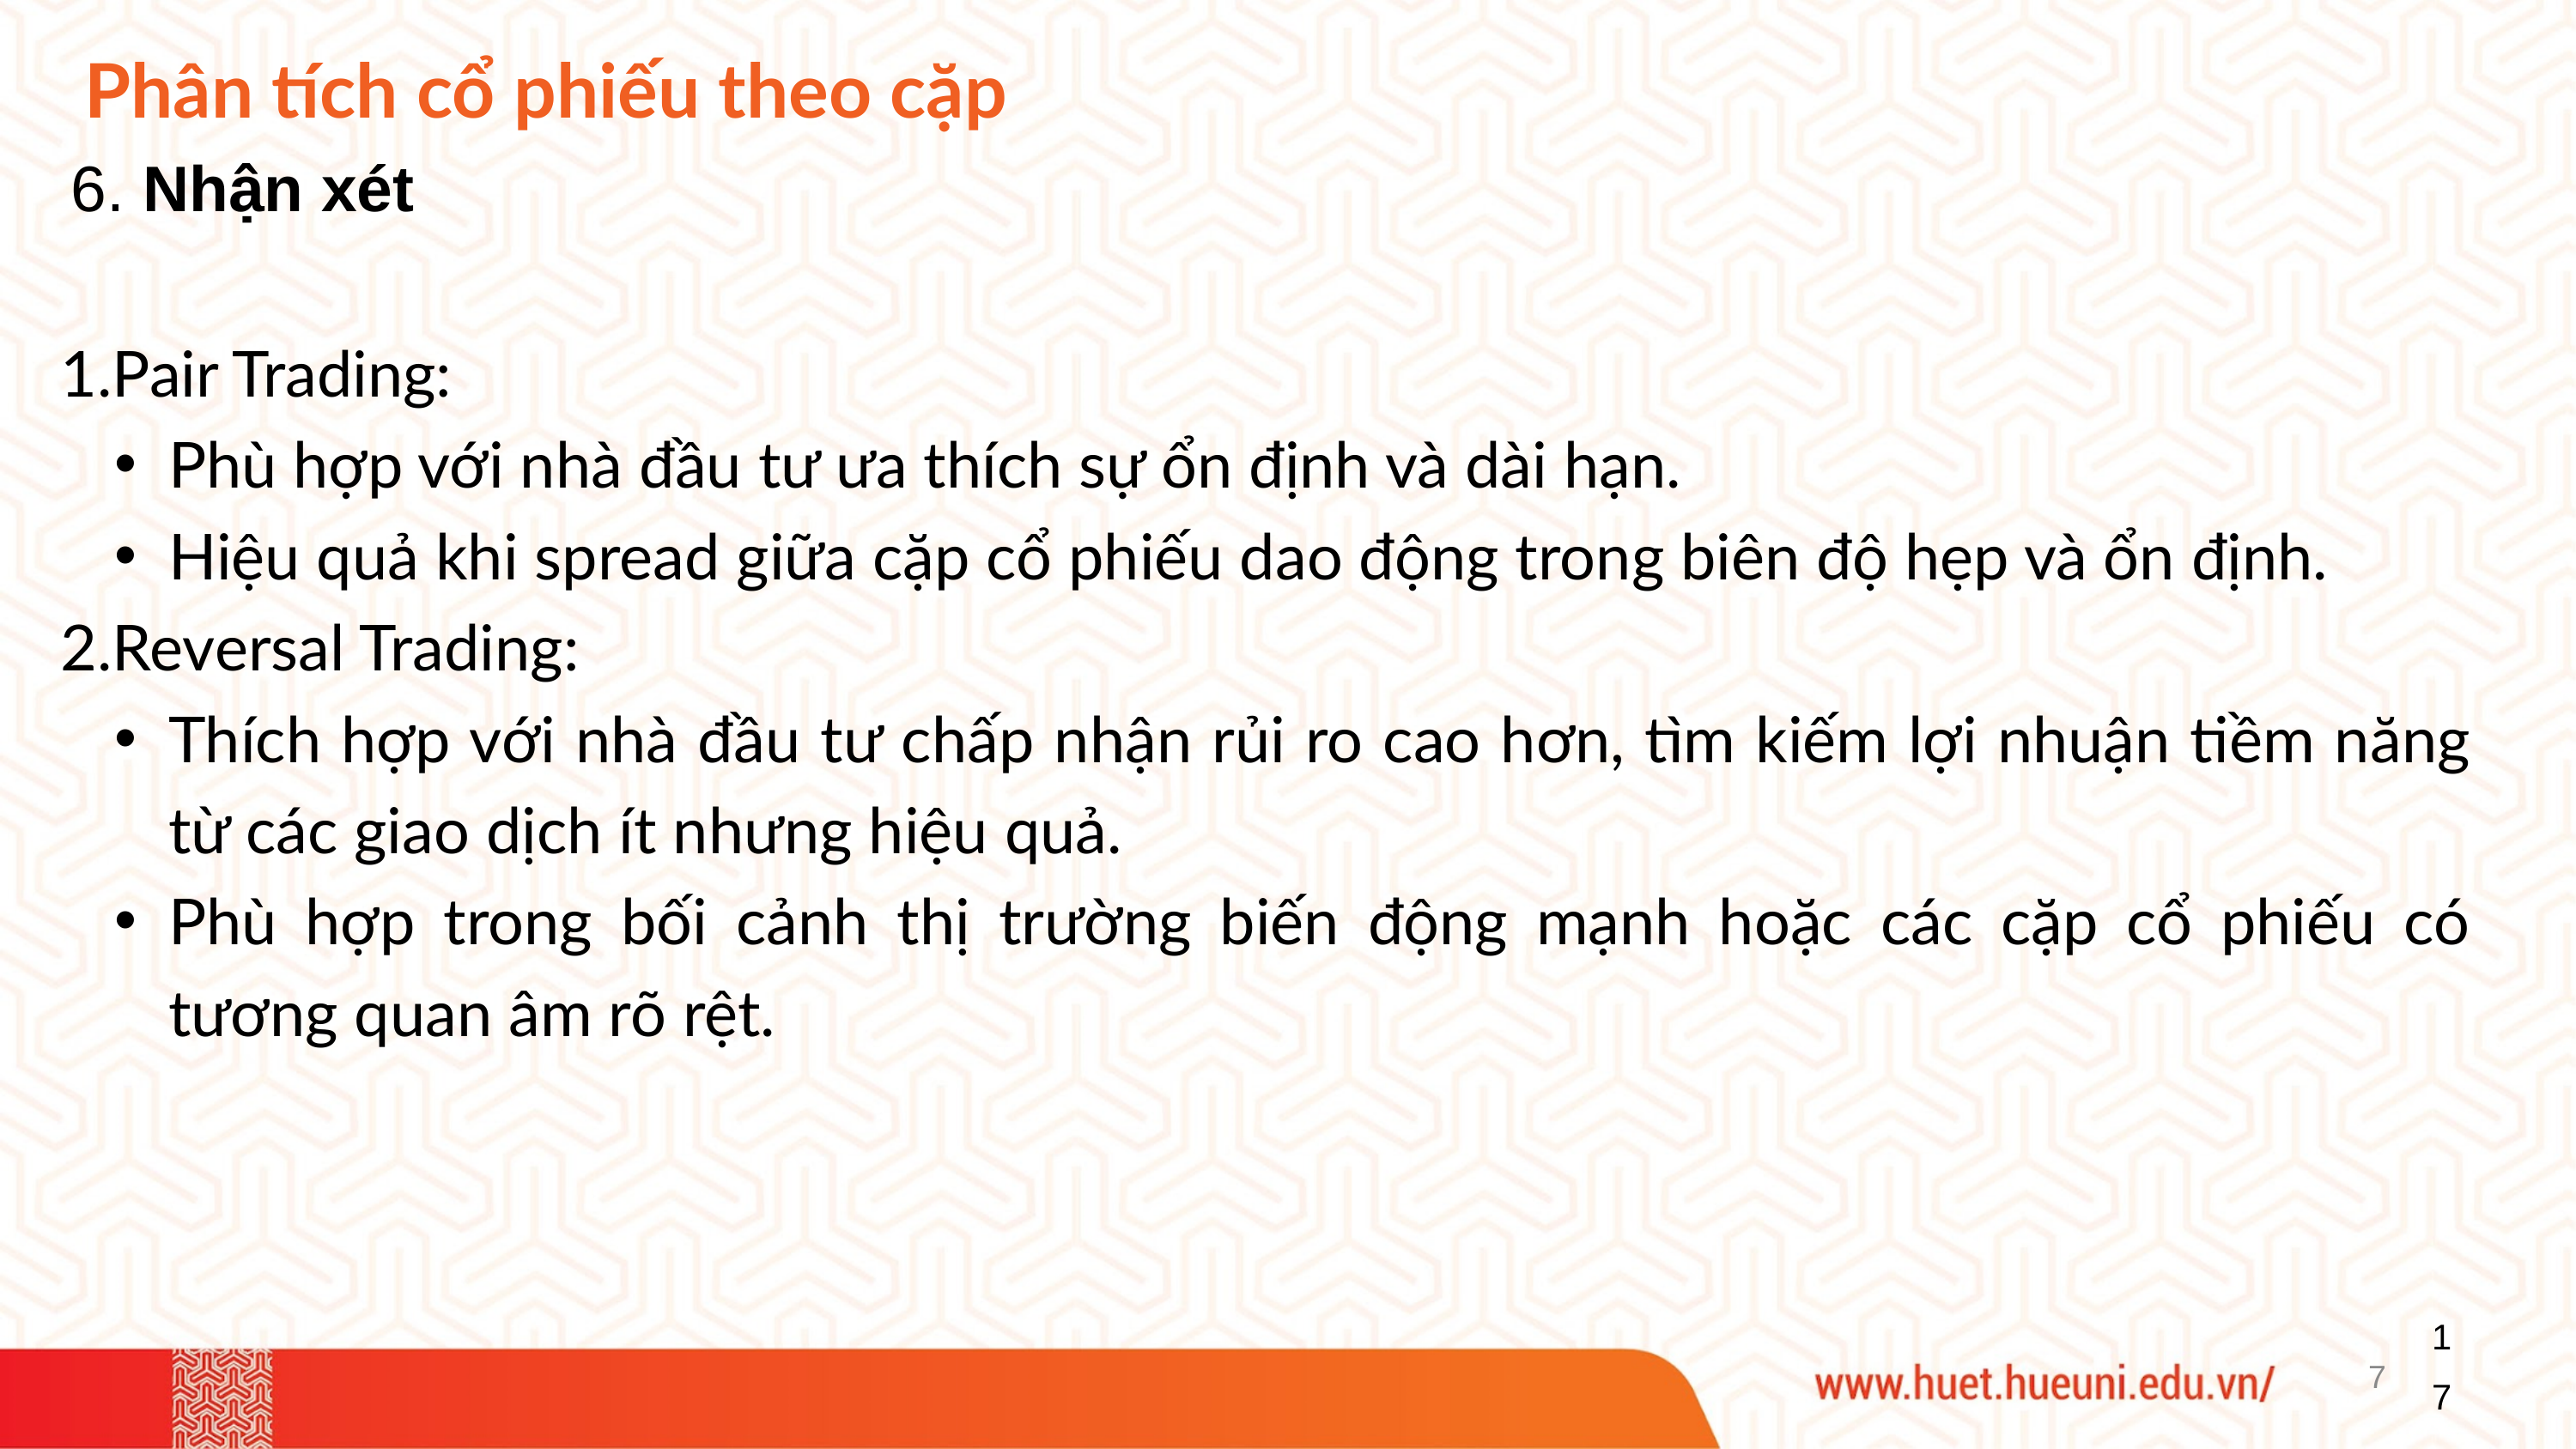

Phân tích cổ phiếu theo cặp
    6. Nhận xét
1.Pair Trading:
Phù hợp với nhà đầu tư ưa thích sự ổn định và dài hạn.
Hiệu quả khi spread giữa cặp cổ phiếu dao động trong biên độ hẹp và ổn định.
2.Reversal Trading:
Thích hợp với nhà đầu tư chấp nhận rủi ro cao hơn, tìm kiếm lợi nhuận tiềm năng từ các giao dịch ít nhưng hiệu quả.
Phù hợp trong bối cảnh thị trường biến động mạnh hoặc các cặp cổ phiếu có tương quan âm rõ rệt.

17
7